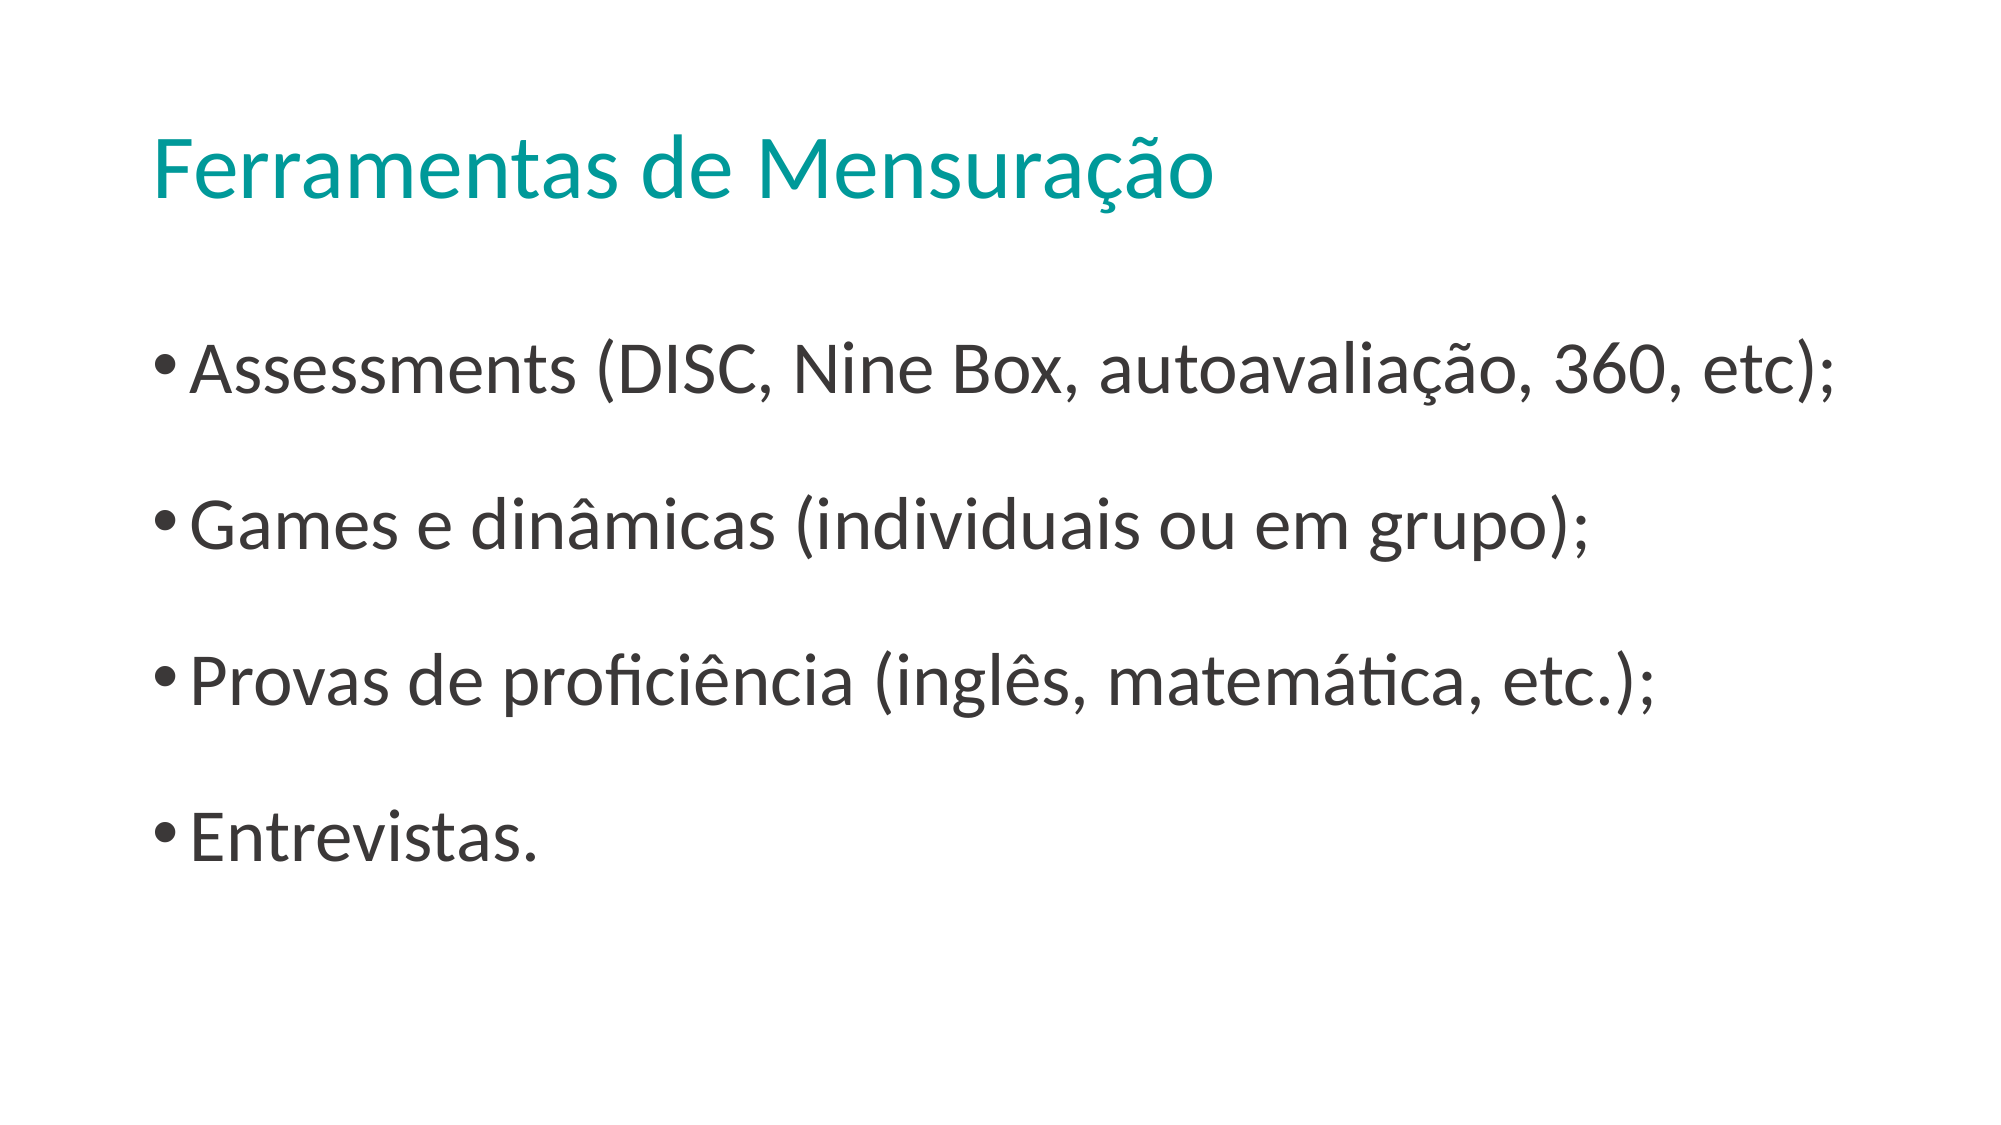

# Ferramentas de Mensuração
Assessments (DISC, Nine Box, autoavaliação, 360, etc);
Games e dinâmicas (individuais ou em grupo);
Provas de proficiência (inglês, matemática, etc.);
Entrevistas.